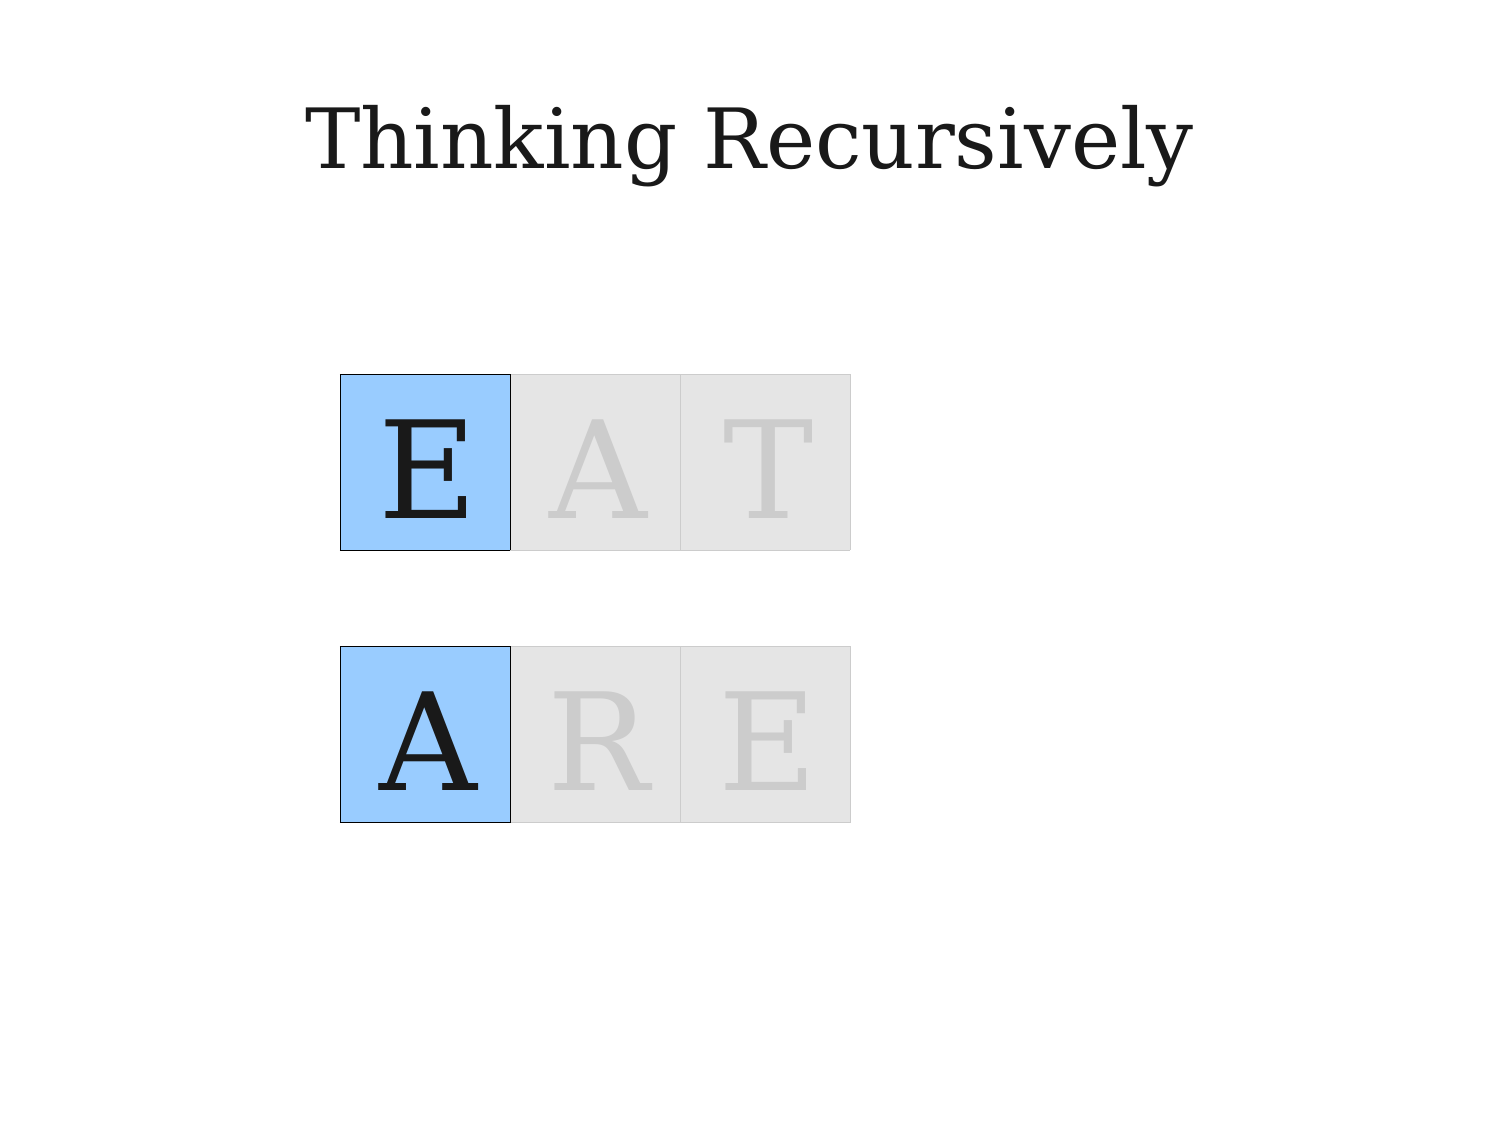

# Thinking Recursively

| E | A | T |
| --- | --- | --- |

E

| A | R | E |
| --- | --- | --- |

A